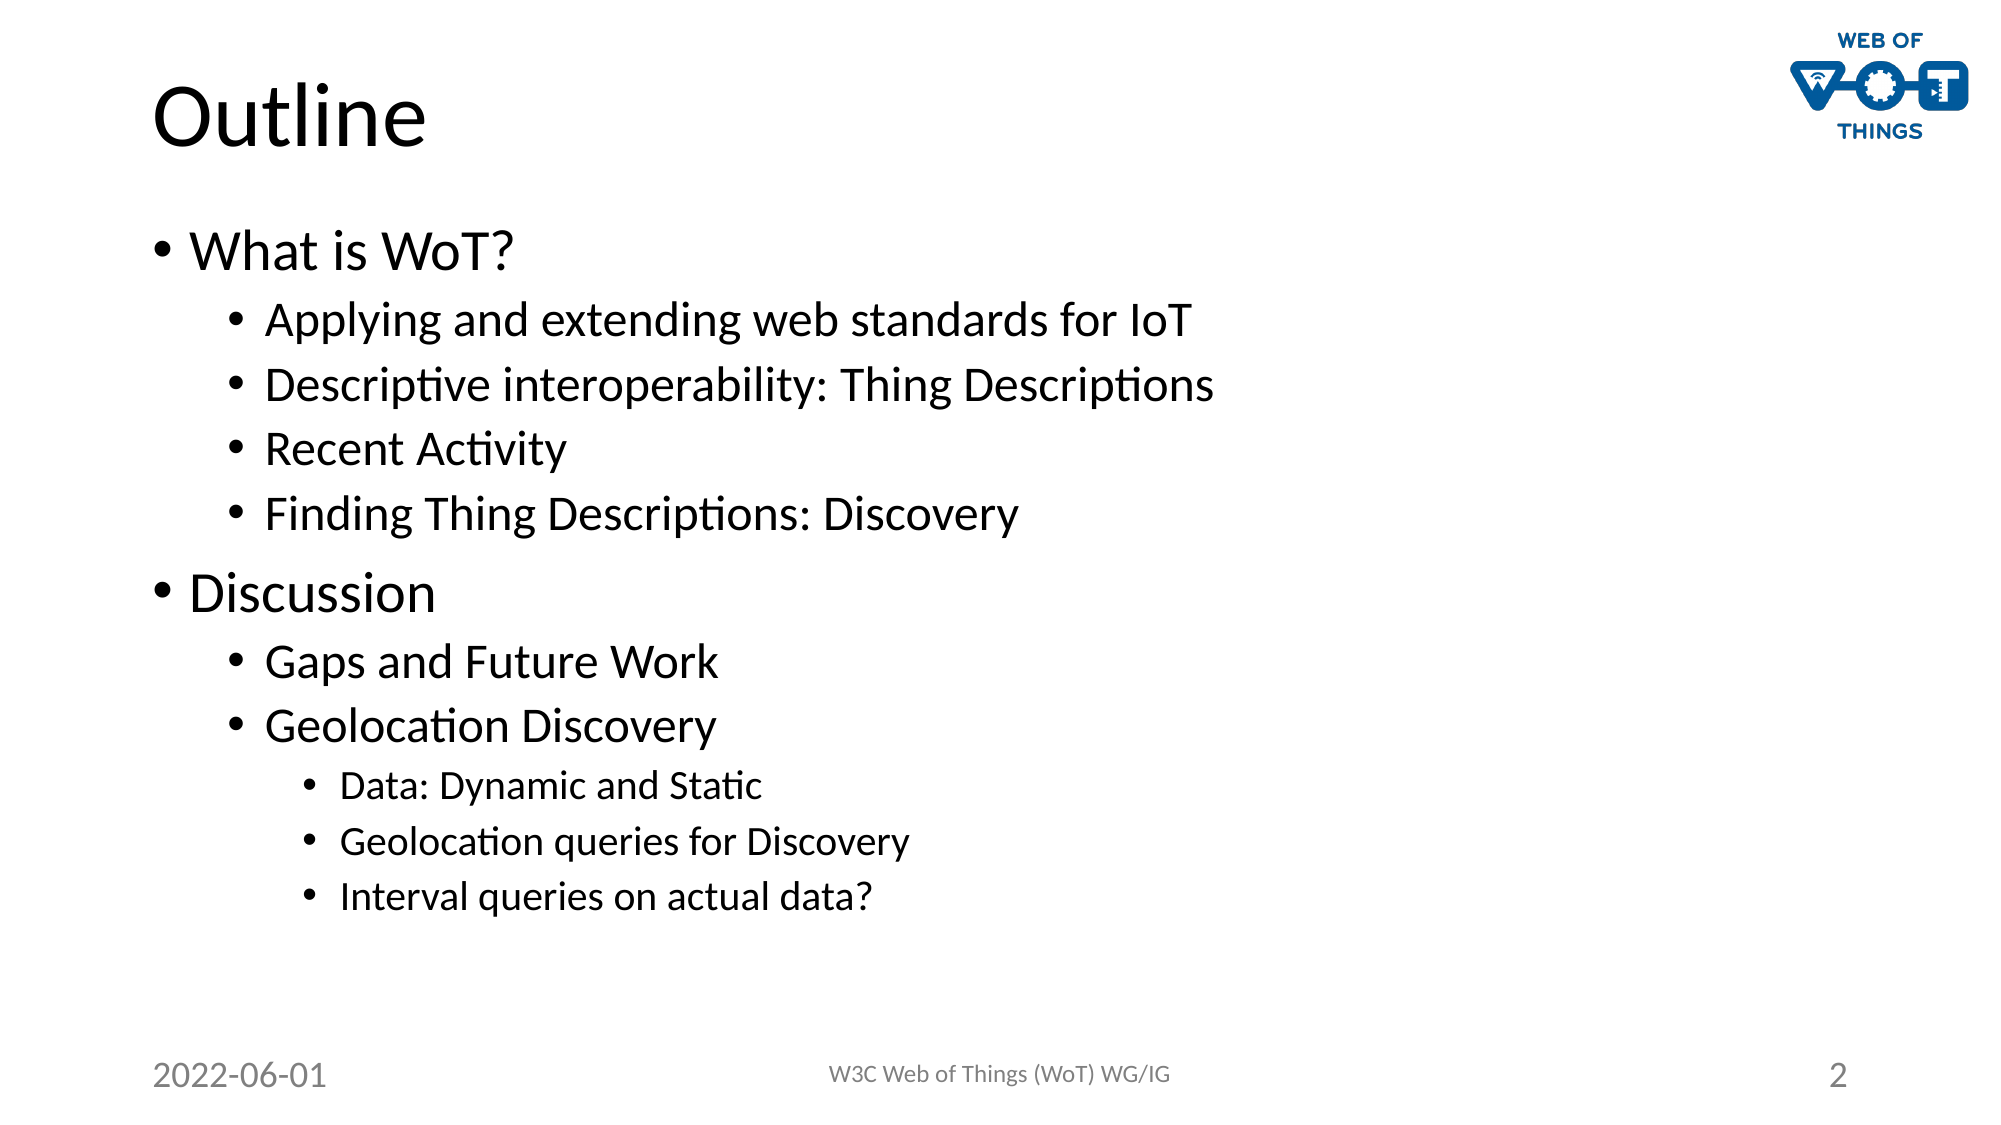

# Outline
What is WoT?
Applying and extending web standards for IoT
Descriptive interoperability: Thing Descriptions
Recent Activity
Finding Thing Descriptions: Discovery
Discussion
Gaps and Future Work
Geolocation Discovery
Data: Dynamic and Static
Geolocation queries for Discovery
Interval queries on actual data?
2022-06-01
W3C Web of Things (WoT) WG/IG
2